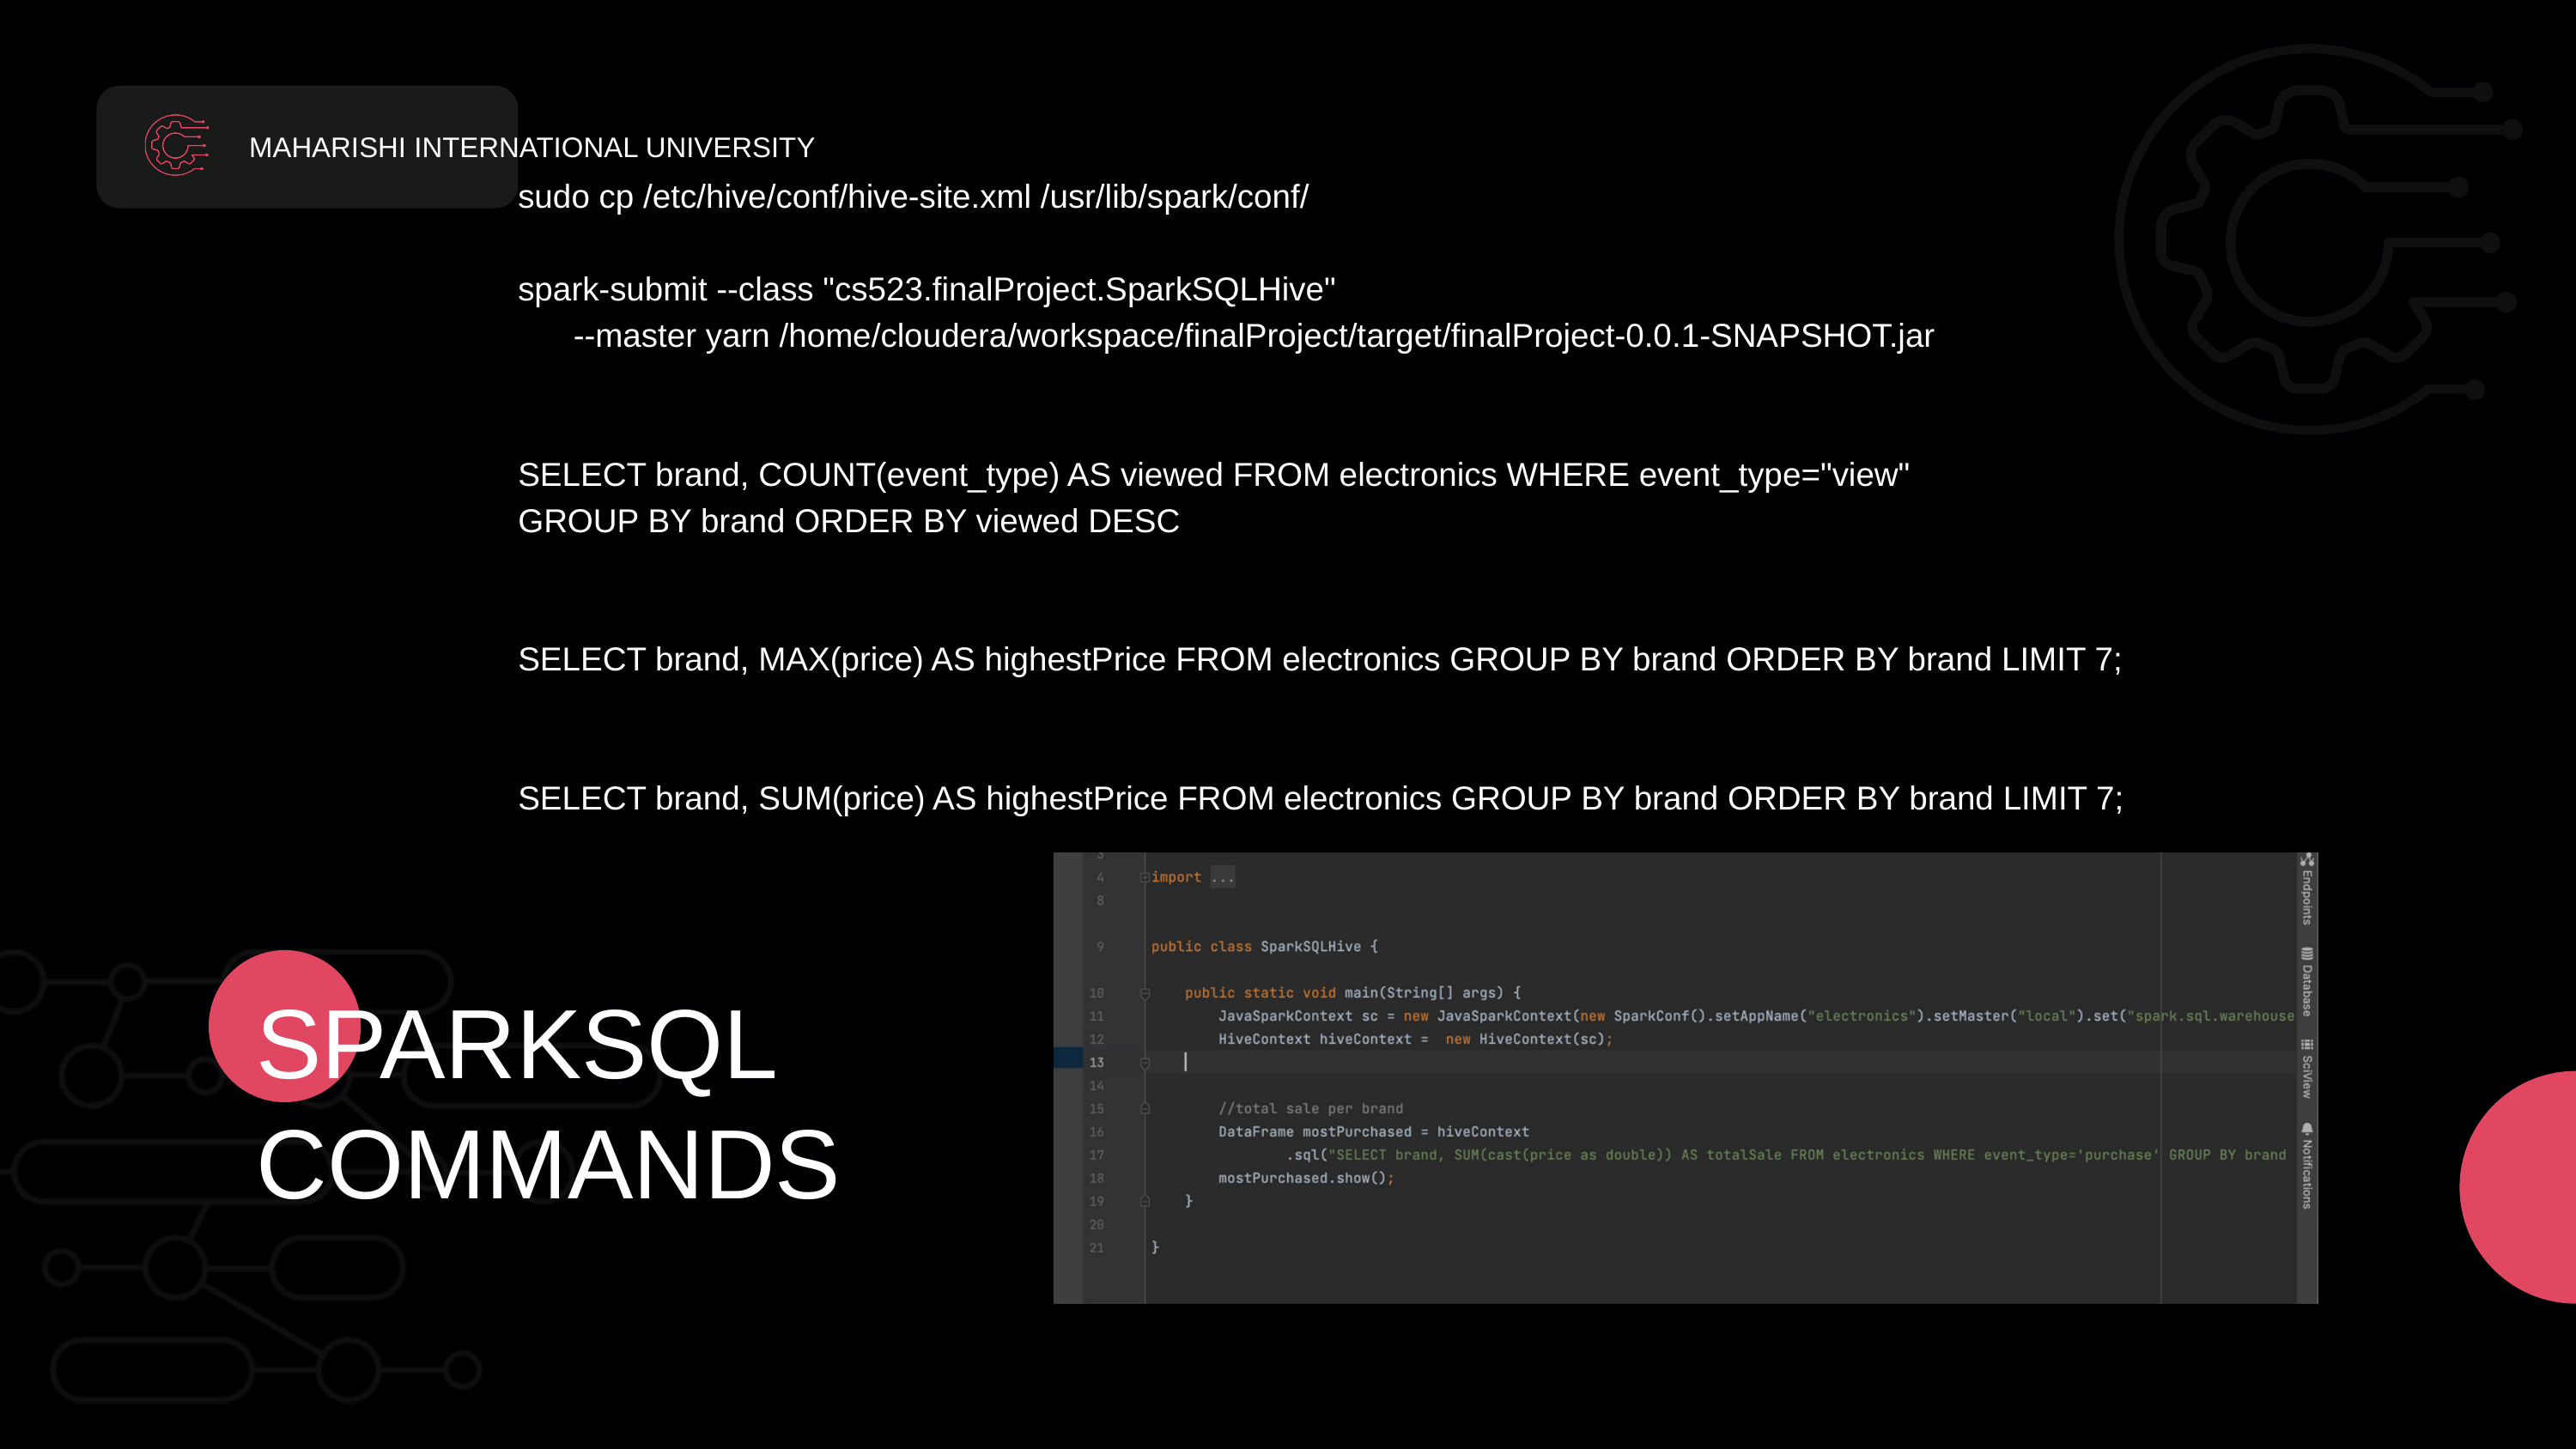

MAHARISHI INTERNATIONAL UNIVERSITY
sudo cp /etc/hive/conf/hive-site.xml /usr/lib/spark/conf/

spark-submit --class "cs523.finalProject.SparkSQLHive"
      --master yarn /home/cloudera/workspace/finalProject/target/finalProject-0.0.1-SNAPSHOT.jar

SELECT brand, COUNT(event_type) AS viewed FROM electronics WHERE event_type="view"
GROUP BY brand ORDER BY viewed DESC

SELECT brand, MAX(price) AS highestPrice FROM electronics GROUP BY brand ORDER BY brand LIMIT 7;

SELECT brand, SUM(price) AS highestPrice FROM electronics GROUP BY brand ORDER BY brand LIMIT 7;

SPARKSQL COMMANDS